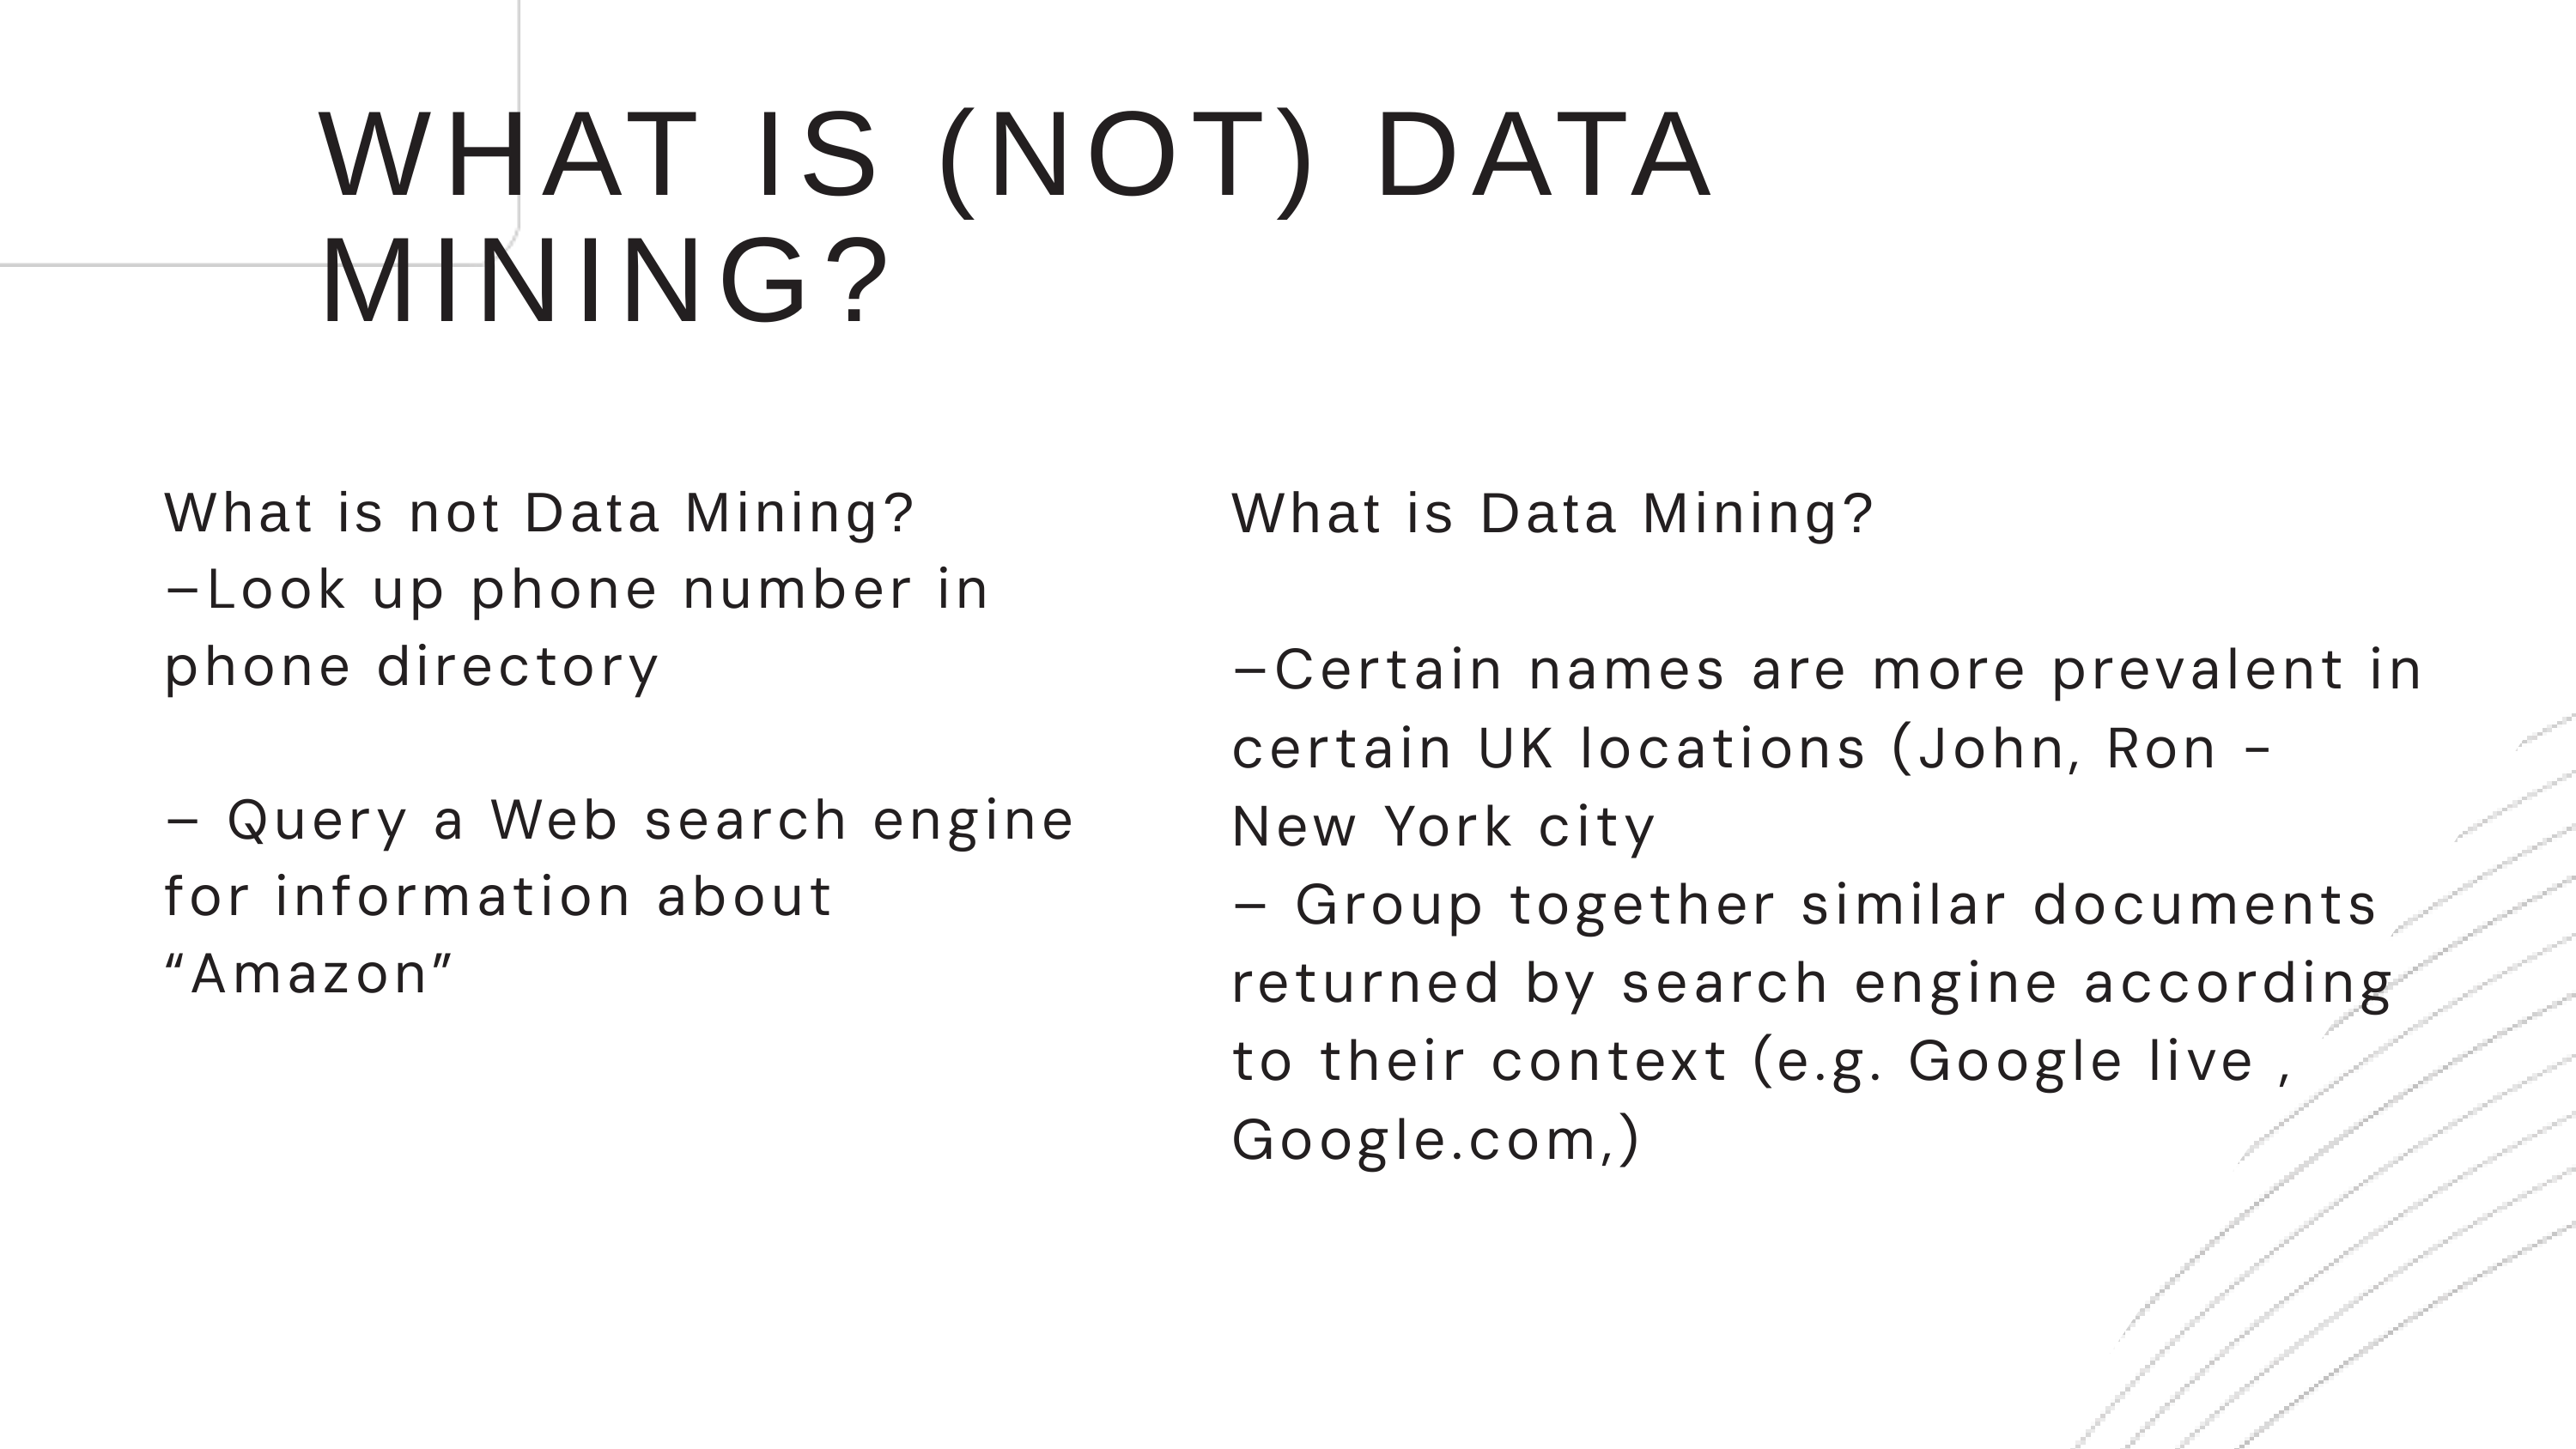

WHAT IS (NOT) DATA MINING?
What is not Data Mining?
–Look up phone number in phone directory

– Query a Web search engine for information about “Amazon”

What is Data Mining?

–Certain names are more prevalent in certain UK locations (John, Ron - New York city
– Group together similar documents returned by search engine according to their context (e.g. Google live , Google.com,)